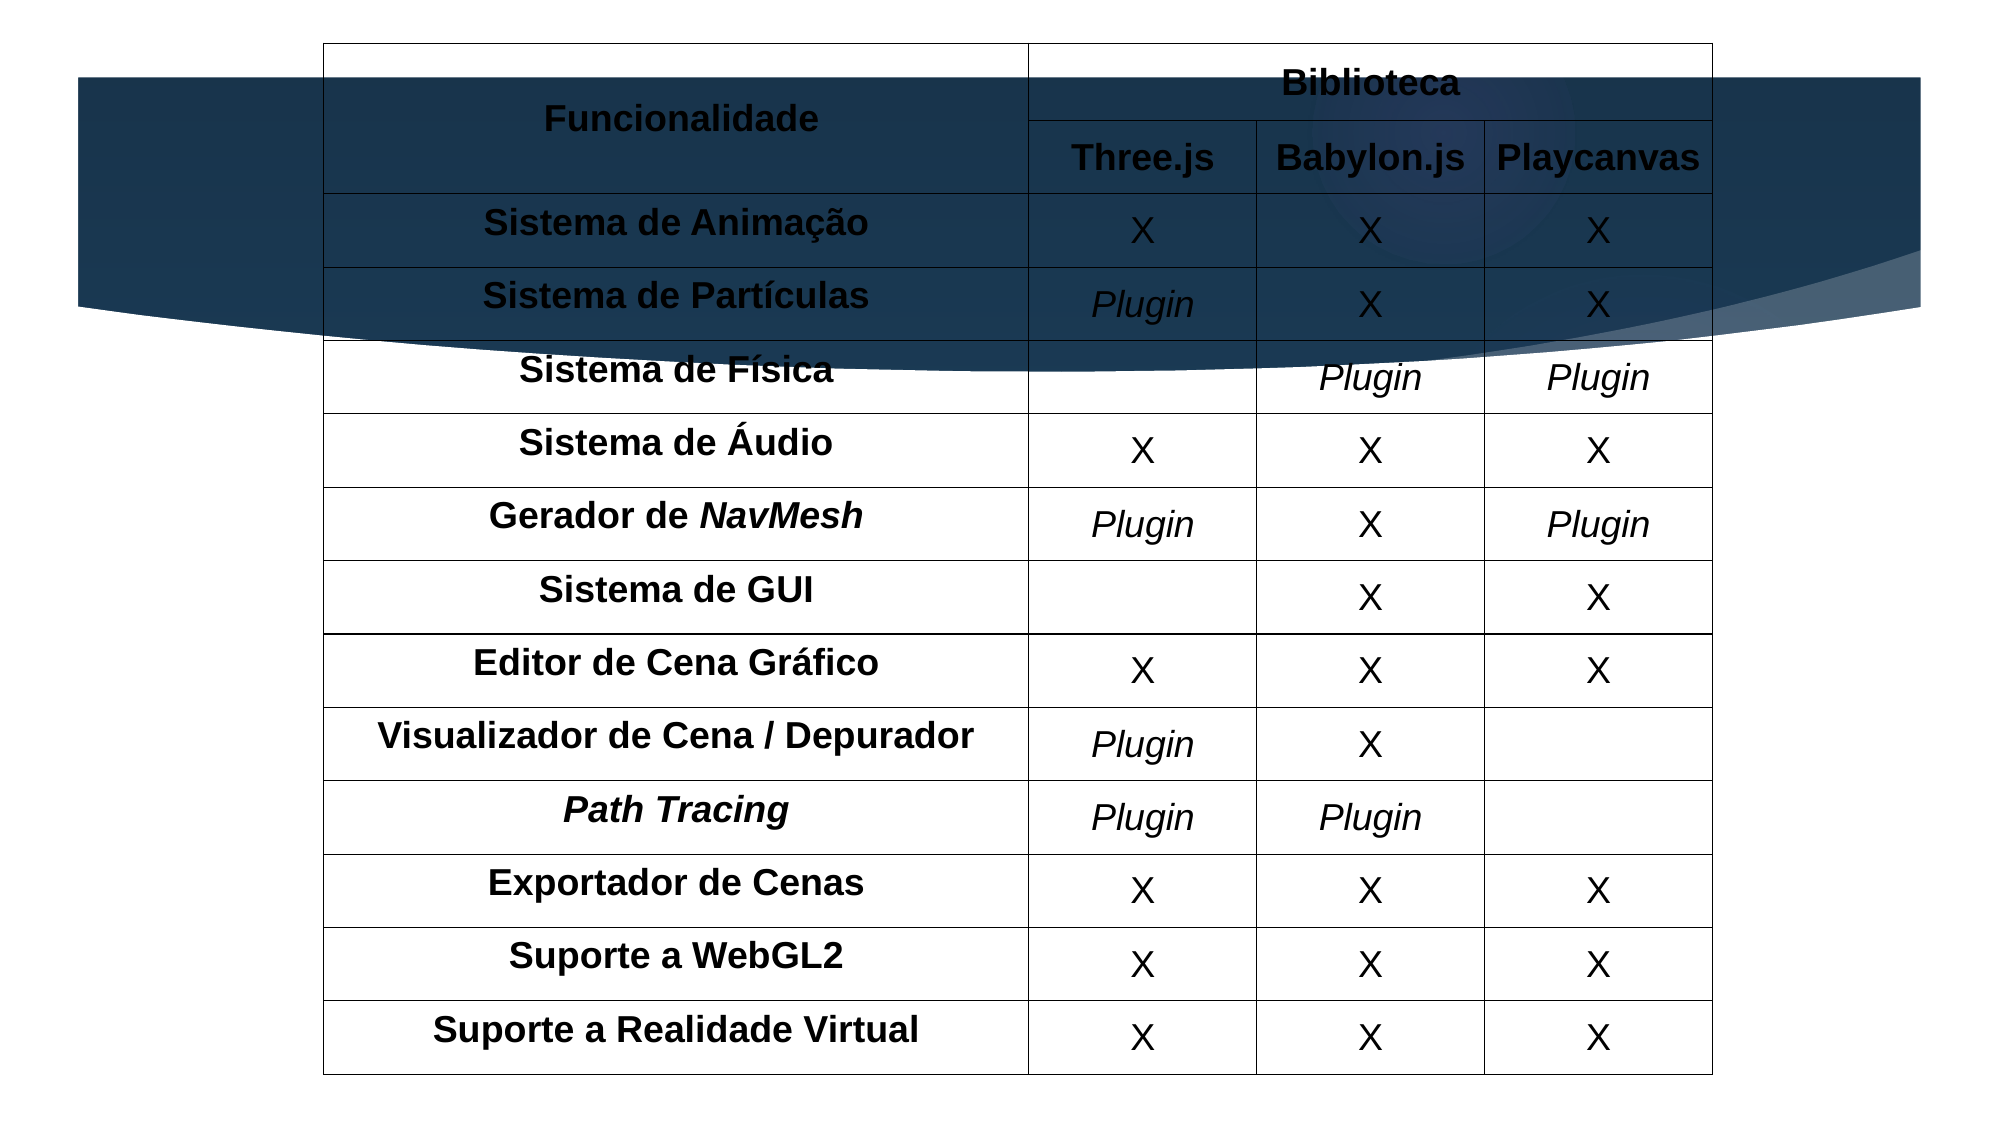

| Funcionalidade | Biblioteca |  |  |
| --- | --- | --- | --- |
|  | Three.js | Babylon.js | Playcanvas |
| Sistema de Animação | X | X | X |
| Sistema de Partículas | Plugin | X | X |
| Sistema de Física |  | Plugin | Plugin |
| Sistema de Áudio | X | X | X |
| Gerador de NavMesh | Plugin | X | Plugin |
| Sistema de GUI |  | X | X |
| Editor de Cena Gráfico | X | X | X |
| Visualizador de Cena / Depurador | Plugin | X |  |
| Path Tracing | Plugin | Plugin |  |
| Exportador de Cenas | X | X | X |
| Suporte a WebGL2 | X | X | X |
| Suporte a Realidade Virtual | X | X | X |